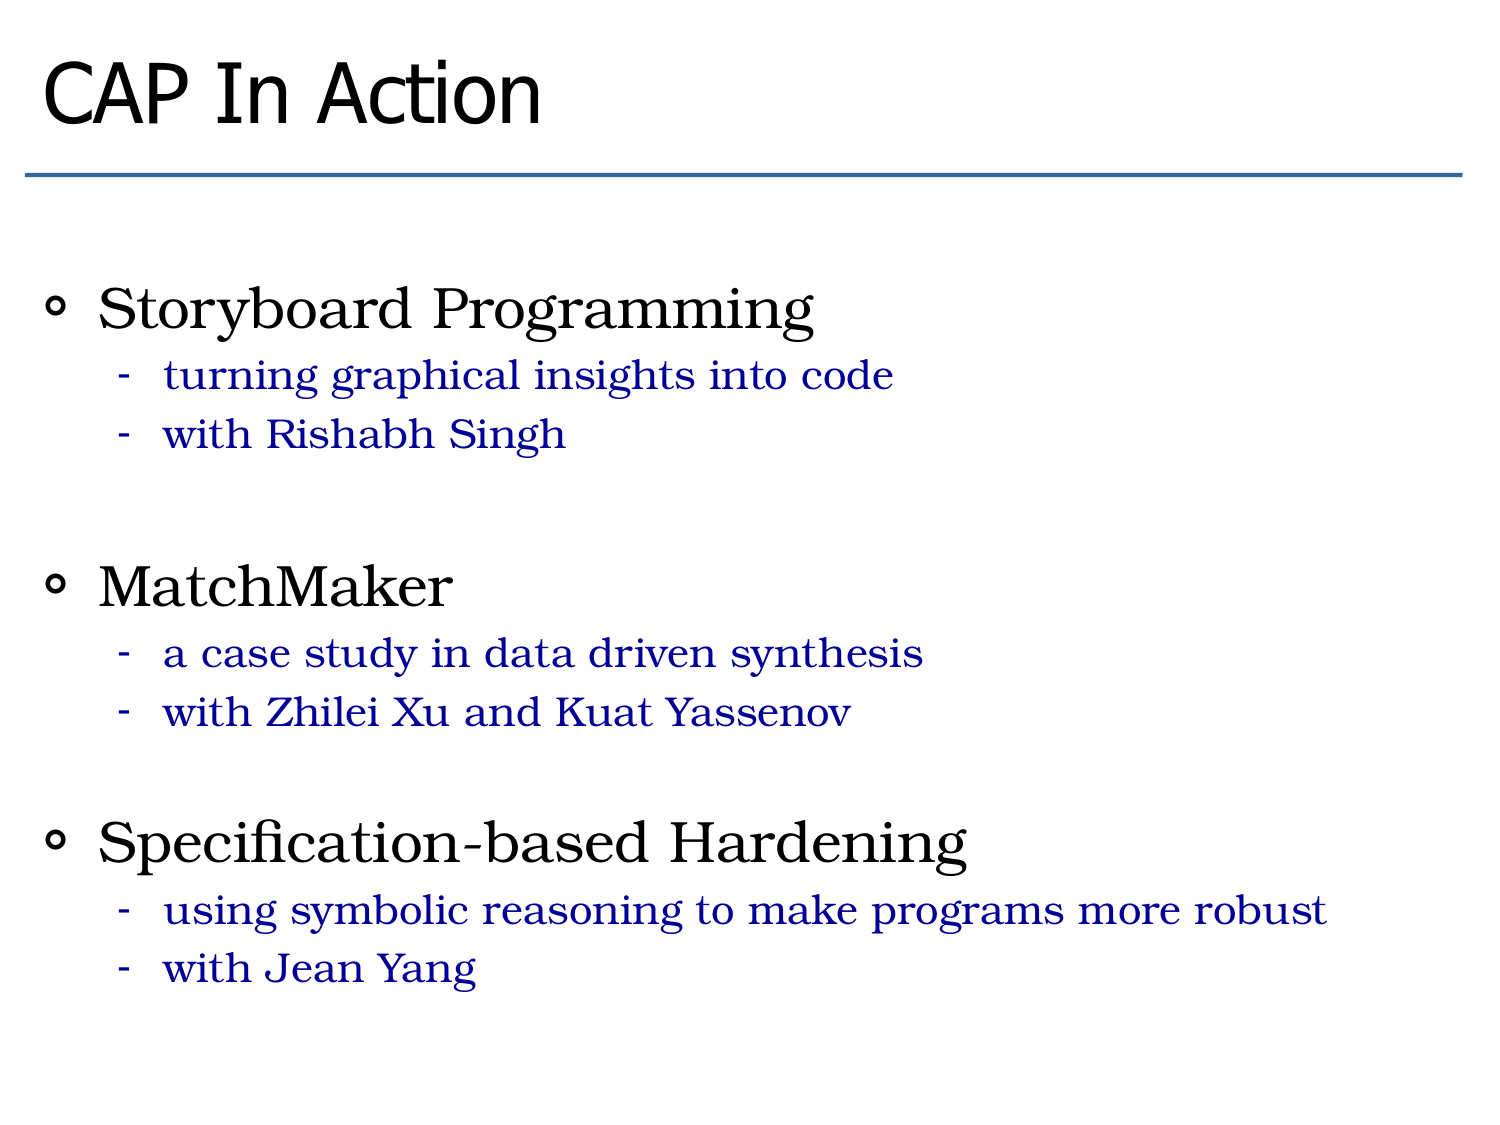

# CAP In Action
Storyboard Programming
turning graphical insights into code
with Rishabh Singh

MatchMaker
a case study in data driven synthesis
with Zhilei Xu and Kuat Yassenov

Specification-based Hardening
using symbolic reasoning to make programs more robust
with Jean Yang